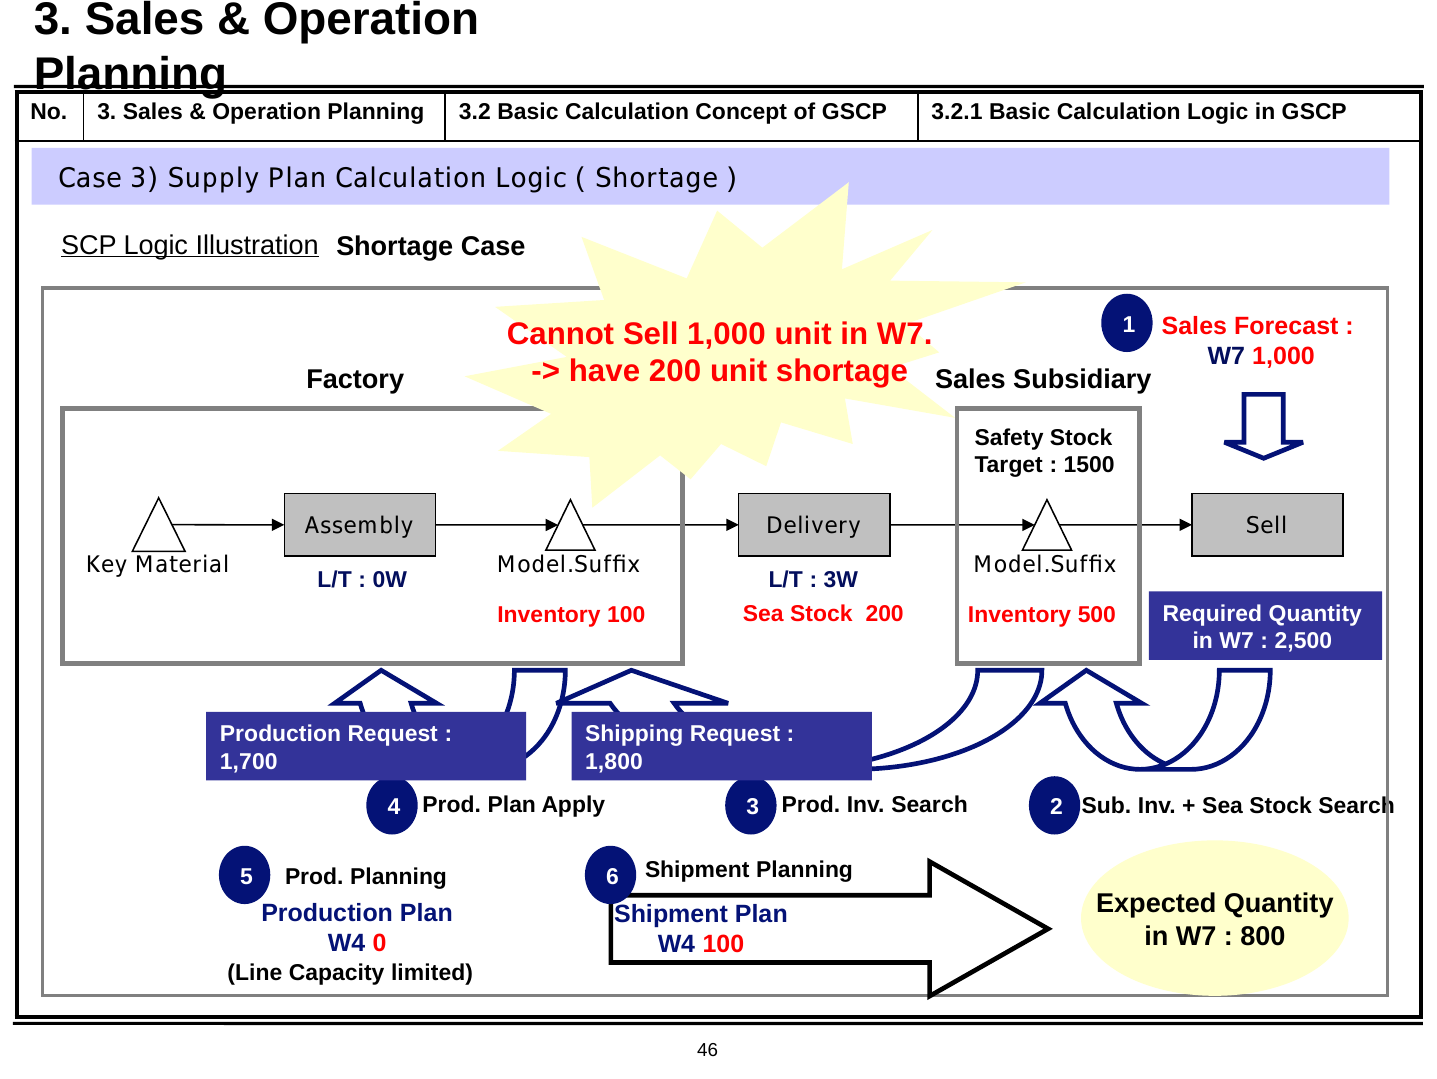

# 3. Sales & Operation Planning
| No. | 3. Sales & Operation Planning | 3.2 Basic Calculation Concept of GSCP | 3.2.1 Basic Calculation Logic in GSCP |
| --- | --- | --- | --- |
|  |  |  |  |
Case 3) Supply Plan Calculation Logic ( Shortage )
Cannot Sell 1,000 unit in W7.
-> have 200 unit shortage
Shortage Case
| SCP Logic Illustration |
| --- |

1
Sales Forecast :
W7 1,000

Factory
Sales Subsidiary

Safety Stock
Target : 1500
Assembly
Delivery
Sell

Key Material
Model.Suffix
Model.Suffix
L/T : 0W
L/T : 3W
Required Quantity
in W7 : 2,500
Sea Stock  200
Inventory 100
Inventory 500

Production Request : 1,700
4
Prod. Plan Apply

Shipping Request : 1,800
3
Prod. Inv. Search

2
Sub. Inv. + Sea Stock Search
Expected Quantity
in W7 : 800
Shipment Planning
6

Shipment Plan
W4 100
5
Prod. Planning
Production Plan
W4 0
(Line Capacity limited)
46